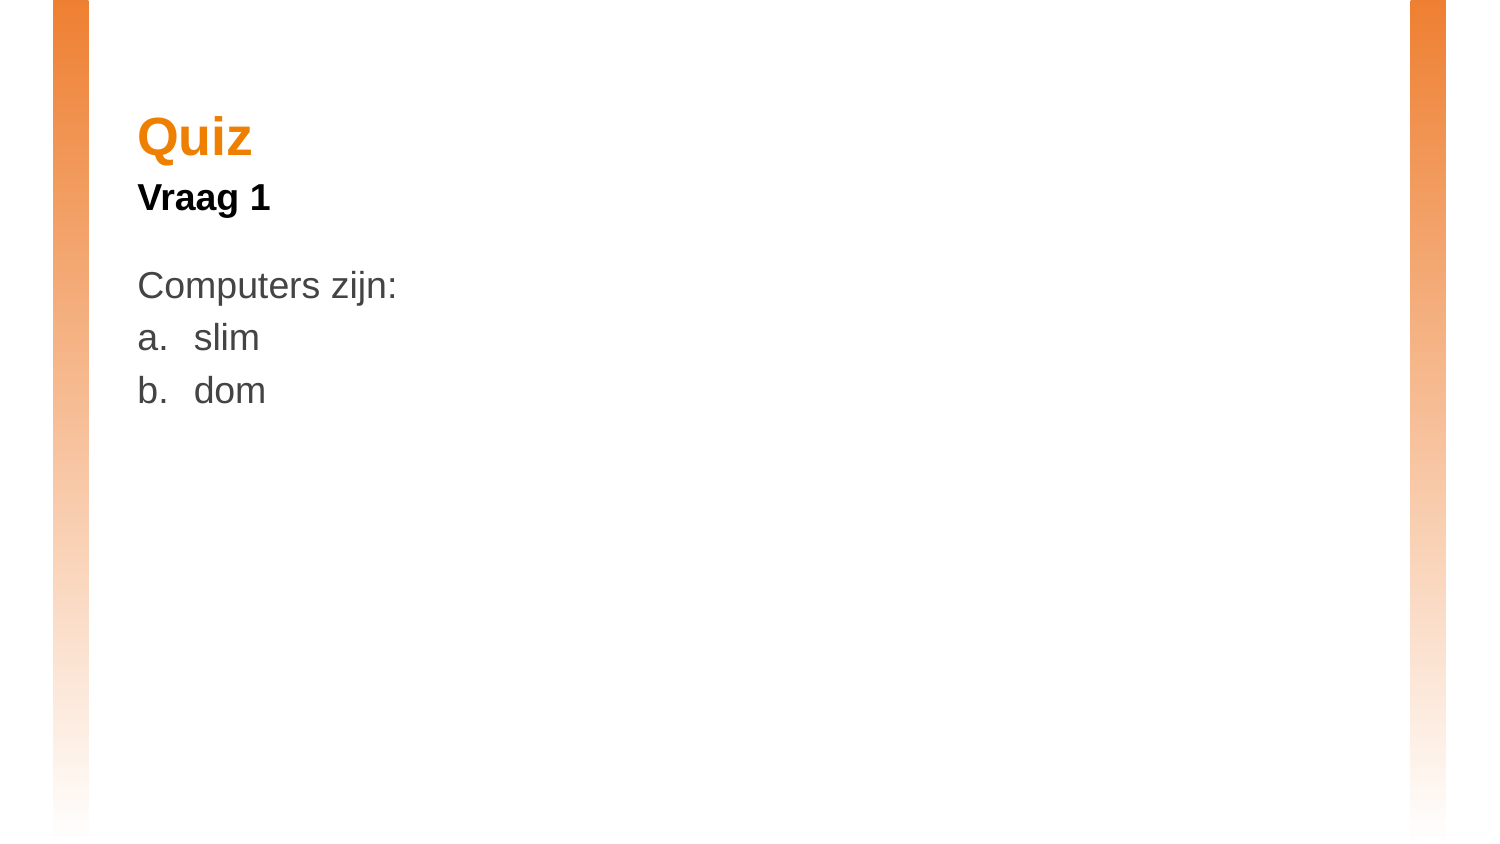

# Quiz
Vraag 1
Computers zijn:
slim
dom